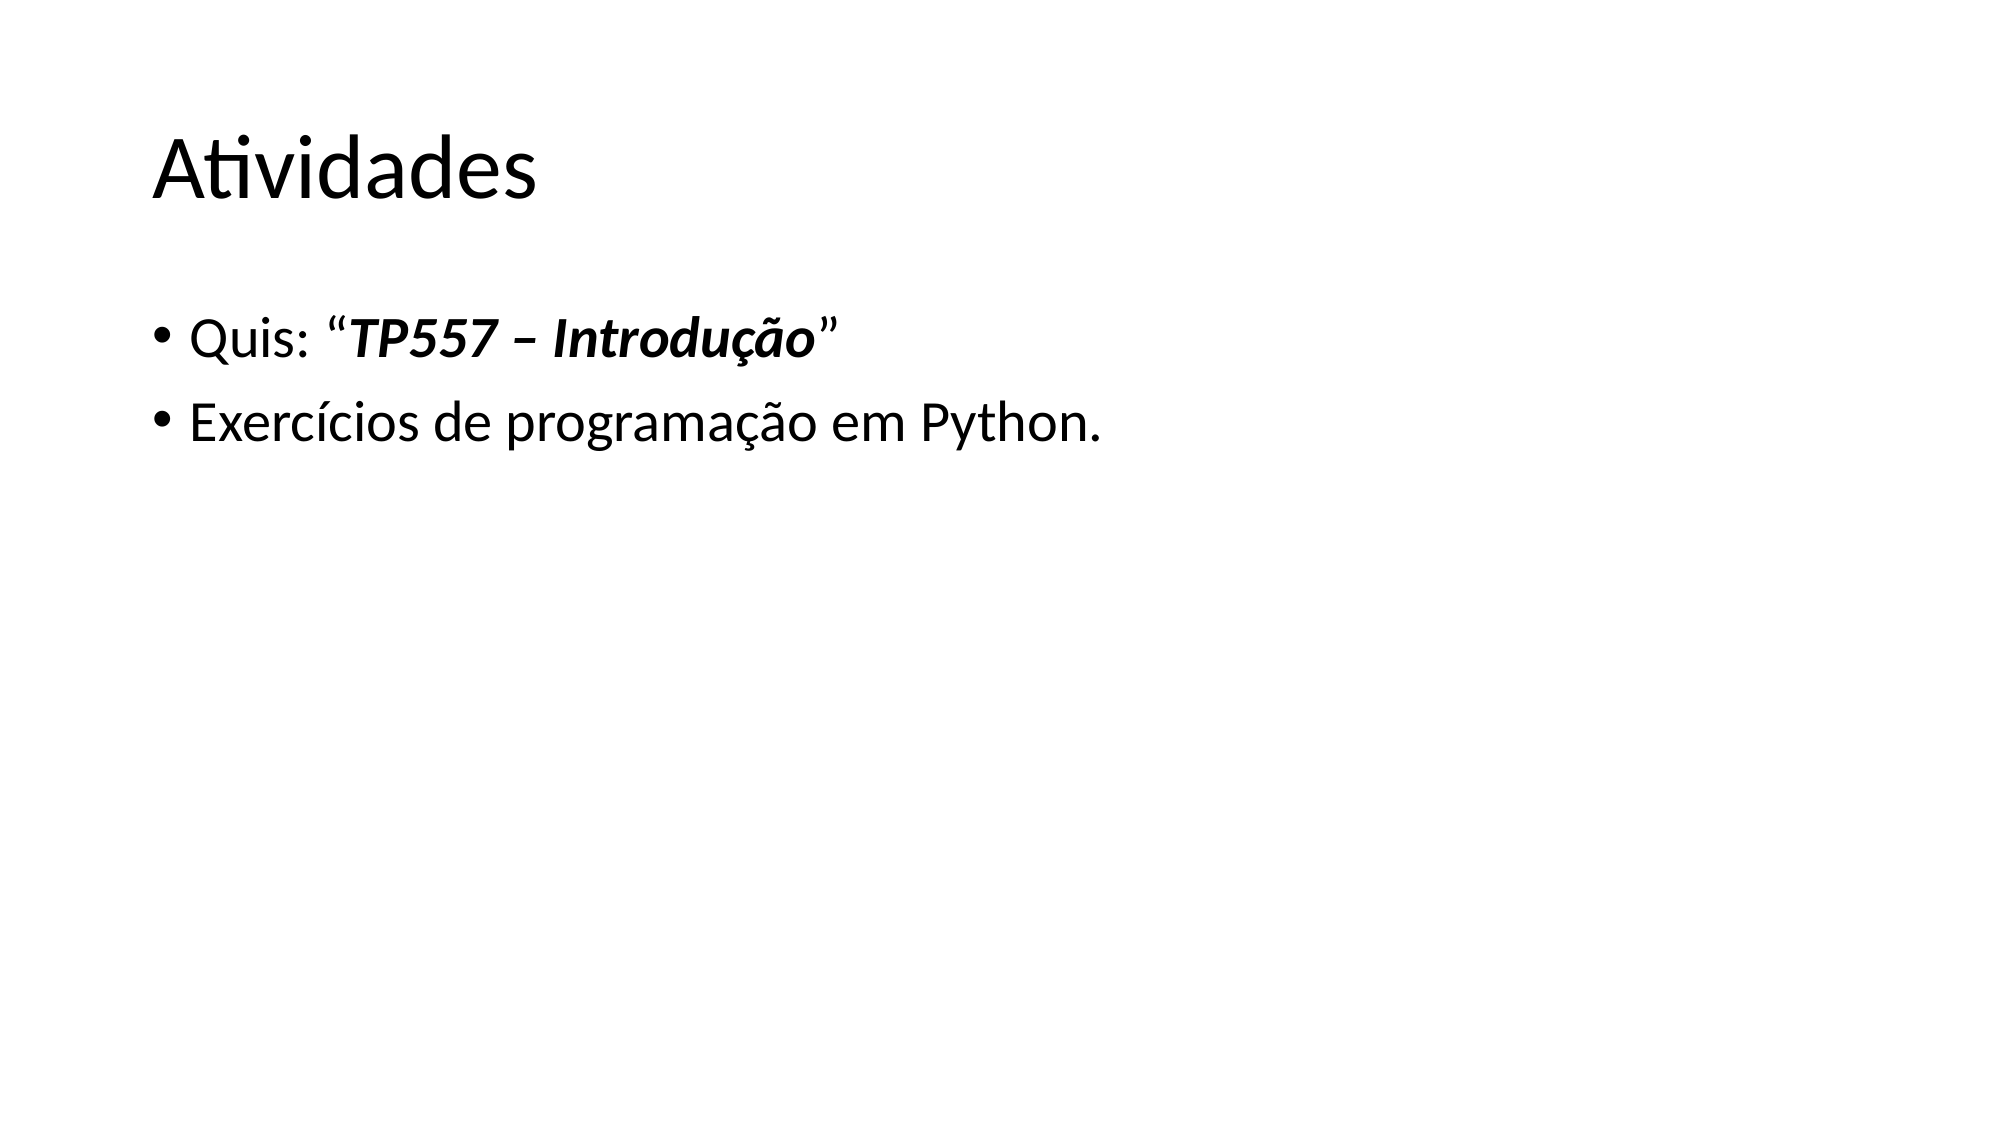

# Atividades
Quis: “TP557 – Introdução”
Exercícios de programação em Python.